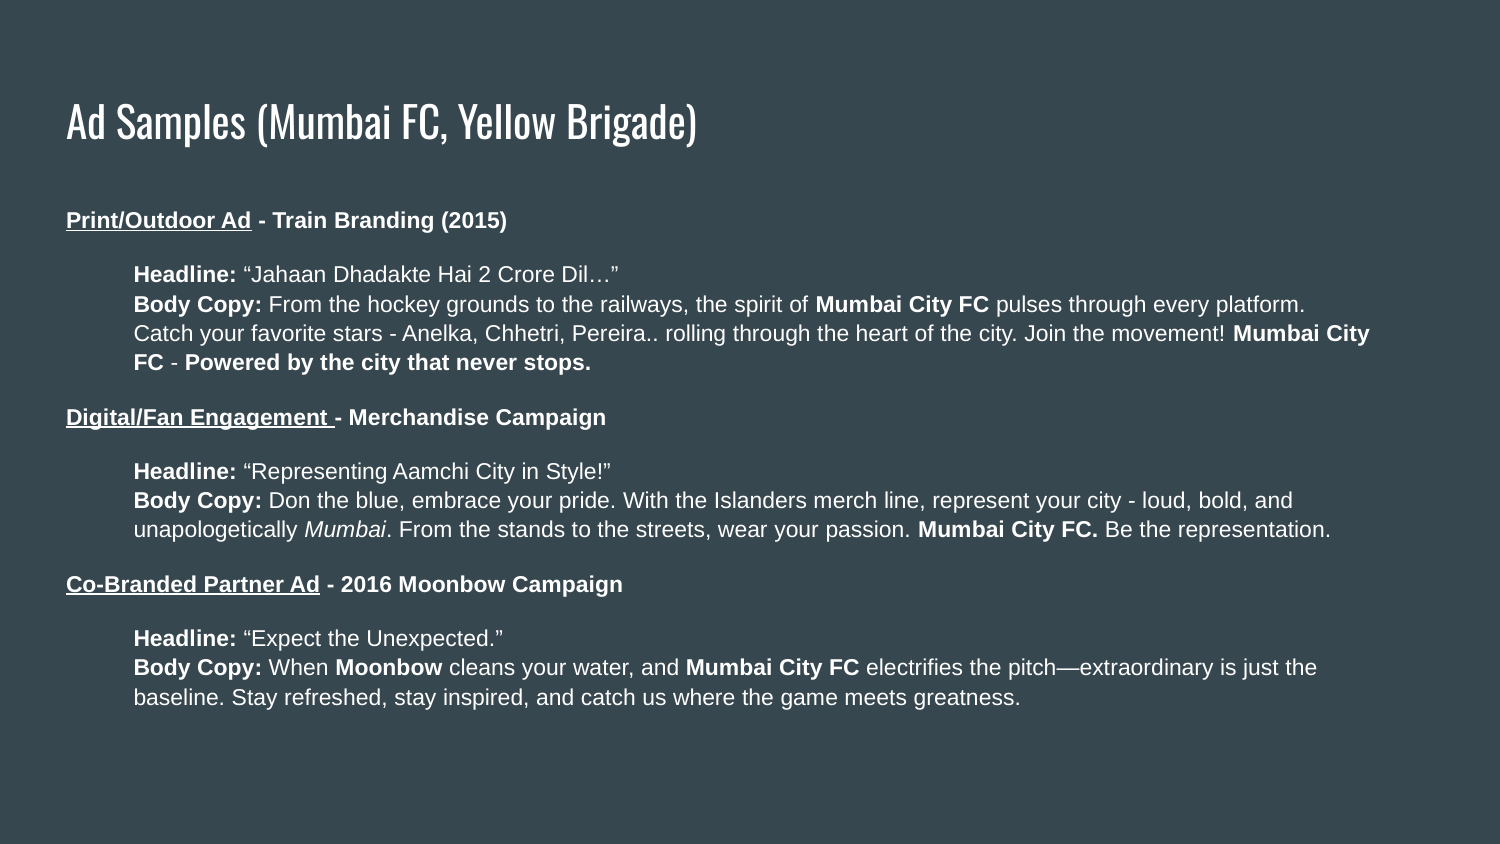

# Ad Samples (Mumbai FC, Yellow Brigade)
Print/Outdoor Ad - Train Branding (2015)
Headline: “Jahaan Dhadakte Hai 2 Crore Dil…”
Body Copy: From the hockey grounds to the railways, the spirit of Mumbai City FC pulses through every platform. Catch your favorite stars - Anelka, Chhetri, Pereira.. rolling through the heart of the city. Join the movement! Mumbai City FC - Powered by the city that never stops.
Digital/Fan Engagement - Merchandise Campaign
Headline: “Representing Aamchi City in Style!”
Body Copy: Don the blue, embrace your pride. With the Islanders merch line, represent your city - loud, bold, and unapologetically Mumbai. From the stands to the streets, wear your passion. Mumbai City FC. Be the representation.
Co-Branded Partner Ad - 2016 Moonbow Campaign
Headline: “Expect the Unexpected.”
Body Copy: When Moonbow cleans your water, and Mumbai City FC electrifies the pitch—extraordinary is just the baseline. Stay refreshed, stay inspired, and catch us where the game meets greatness.